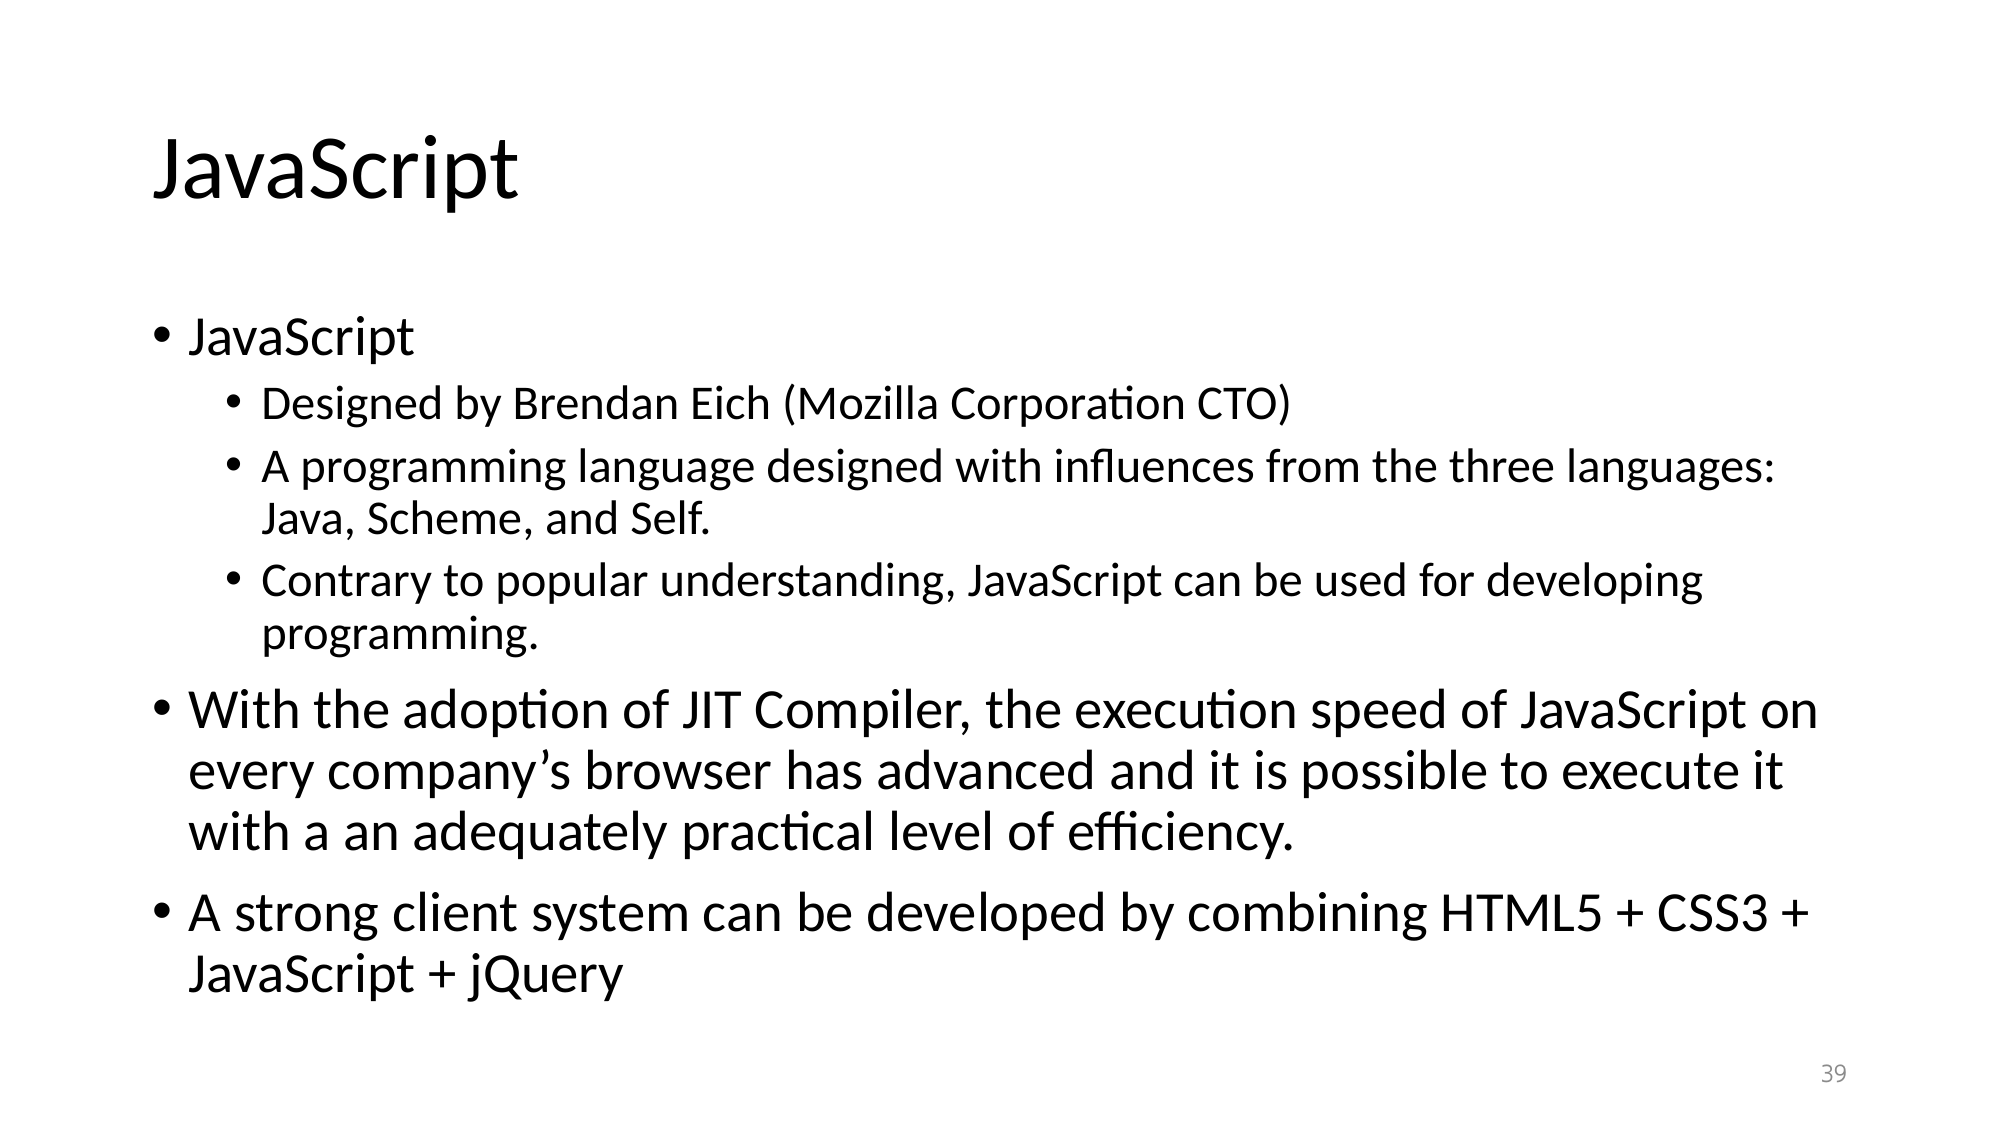

# JavaScript
JavaScript
Designed by Brendan Eich (Mozilla Corporation CTO)
A programming language designed with influences from the three languages: Java, Scheme, and Self.
Contrary to popular understanding, JavaScript can be used for developing  programming.
With the adoption of JIT Compiler, the execution speed of JavaScript on every company’s browser has advanced and it is possible to execute it with a an adequately practical level of efficiency.
A strong client system can be developed by combining HTML5 + CSS3 + JavaScript + jQuery
39